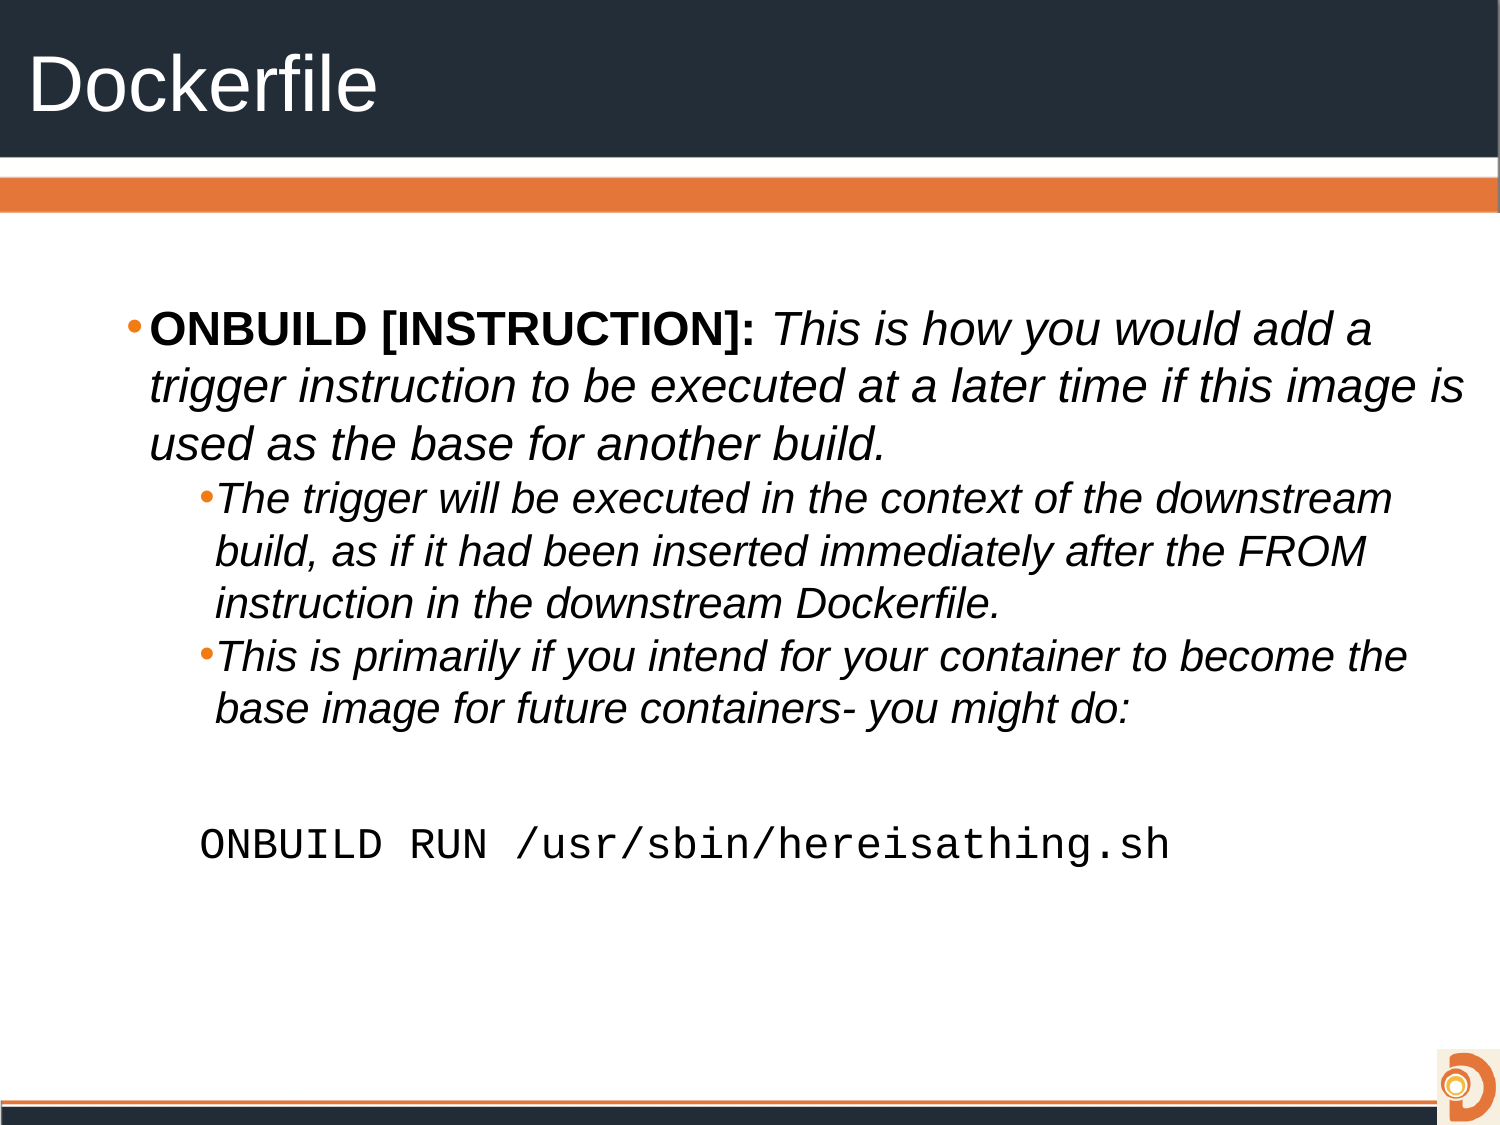

# Dockerfile

ONBUILD [INSTRUCTION]: This is how you would add a trigger instruction to be executed at a later time if this image is used as the base for another build.
The trigger will be executed in the context of the downstream build, as if it had been inserted immediately after the FROM instruction in the downstream Dockerfile.
This is primarily if you intend for your container to become the base image for future containers- you might do:

ONBUILD RUN /usr/sbin/hereisathing.sh